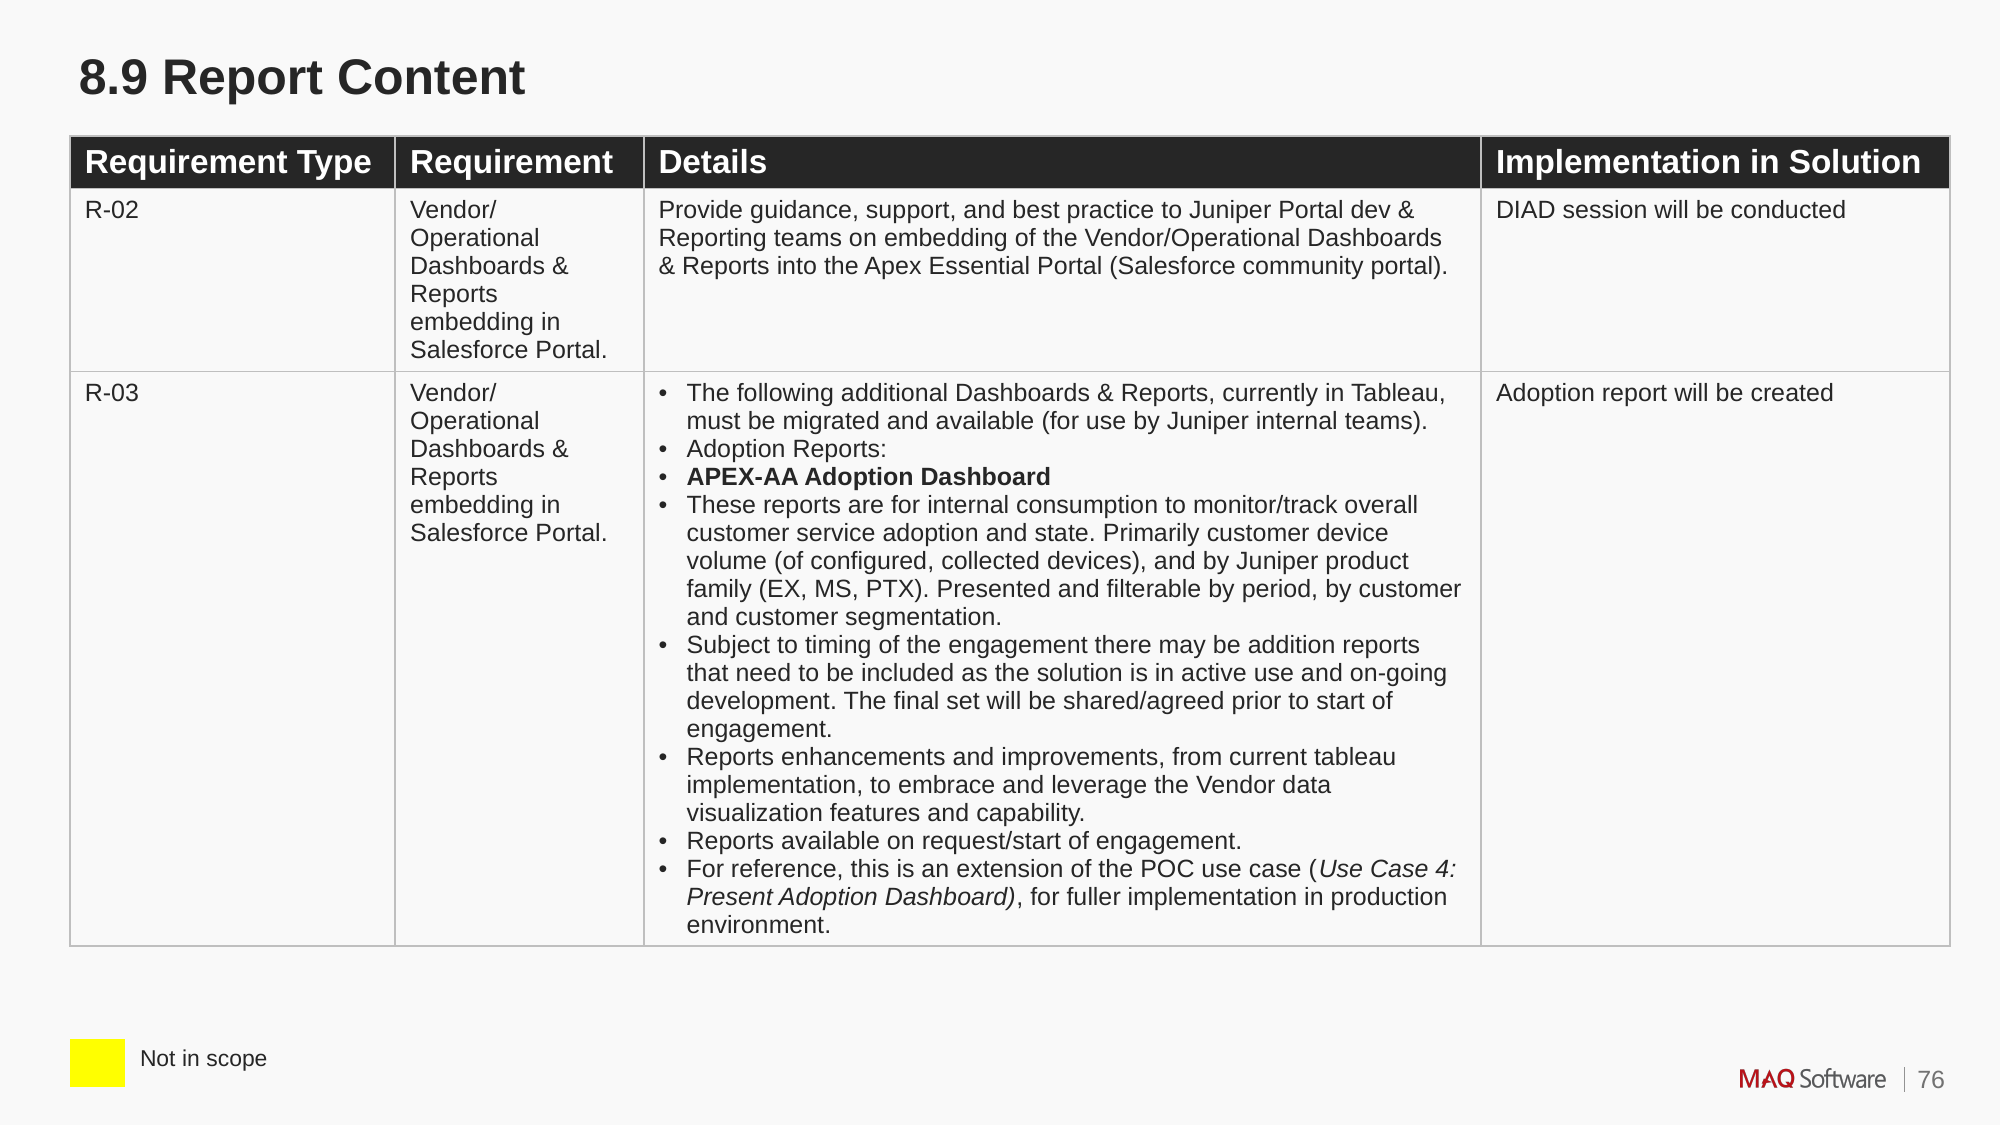

8.9 Report Content
| Requirement Type | Requirement | Details | Implementation in Solution |
| --- | --- | --- | --- |
| R-02 | Vendor/ Operational Dashboards & Reports embedding in Salesforce Portal. | Provide guidance, support, and best practice to Juniper Portal dev & Reporting teams on embedding of the Vendor/Operational Dashboards & Reports into the Apex Essential Portal (Salesforce community portal). | DIAD session will be conducted |
| R-03 | Vendor/ Operational Dashboards & Reports embedding in Salesforce Portal. | The following additional Dashboards & Reports, currently in Tableau, must be migrated and available (for use by Juniper internal teams). Adoption Reports: APEX-AA Adoption Dashboard These reports are for internal consumption to monitor/track overall customer service adoption and state. Primarily customer device volume (of configured, collected devices), and by Juniper product family (EX, MS, PTX). Presented and filterable by period, by customer and customer segmentation. Subject to timing of the engagement there may be addition reports that need to be included as the solution is in active use and on-going development. The final set will be shared/agreed prior to start of engagement. Reports enhancements and improvements, from current tableau implementation, to embrace and leverage the Vendor data visualization features and capability. Reports available on request/start of engagement. For reference, this is an extension of the POC use case (Use Case 4: Present Adoption Dashboard), for fuller implementation in production environment. | Adoption report will be created |
|  | Not in scope |
| --- | --- |
76